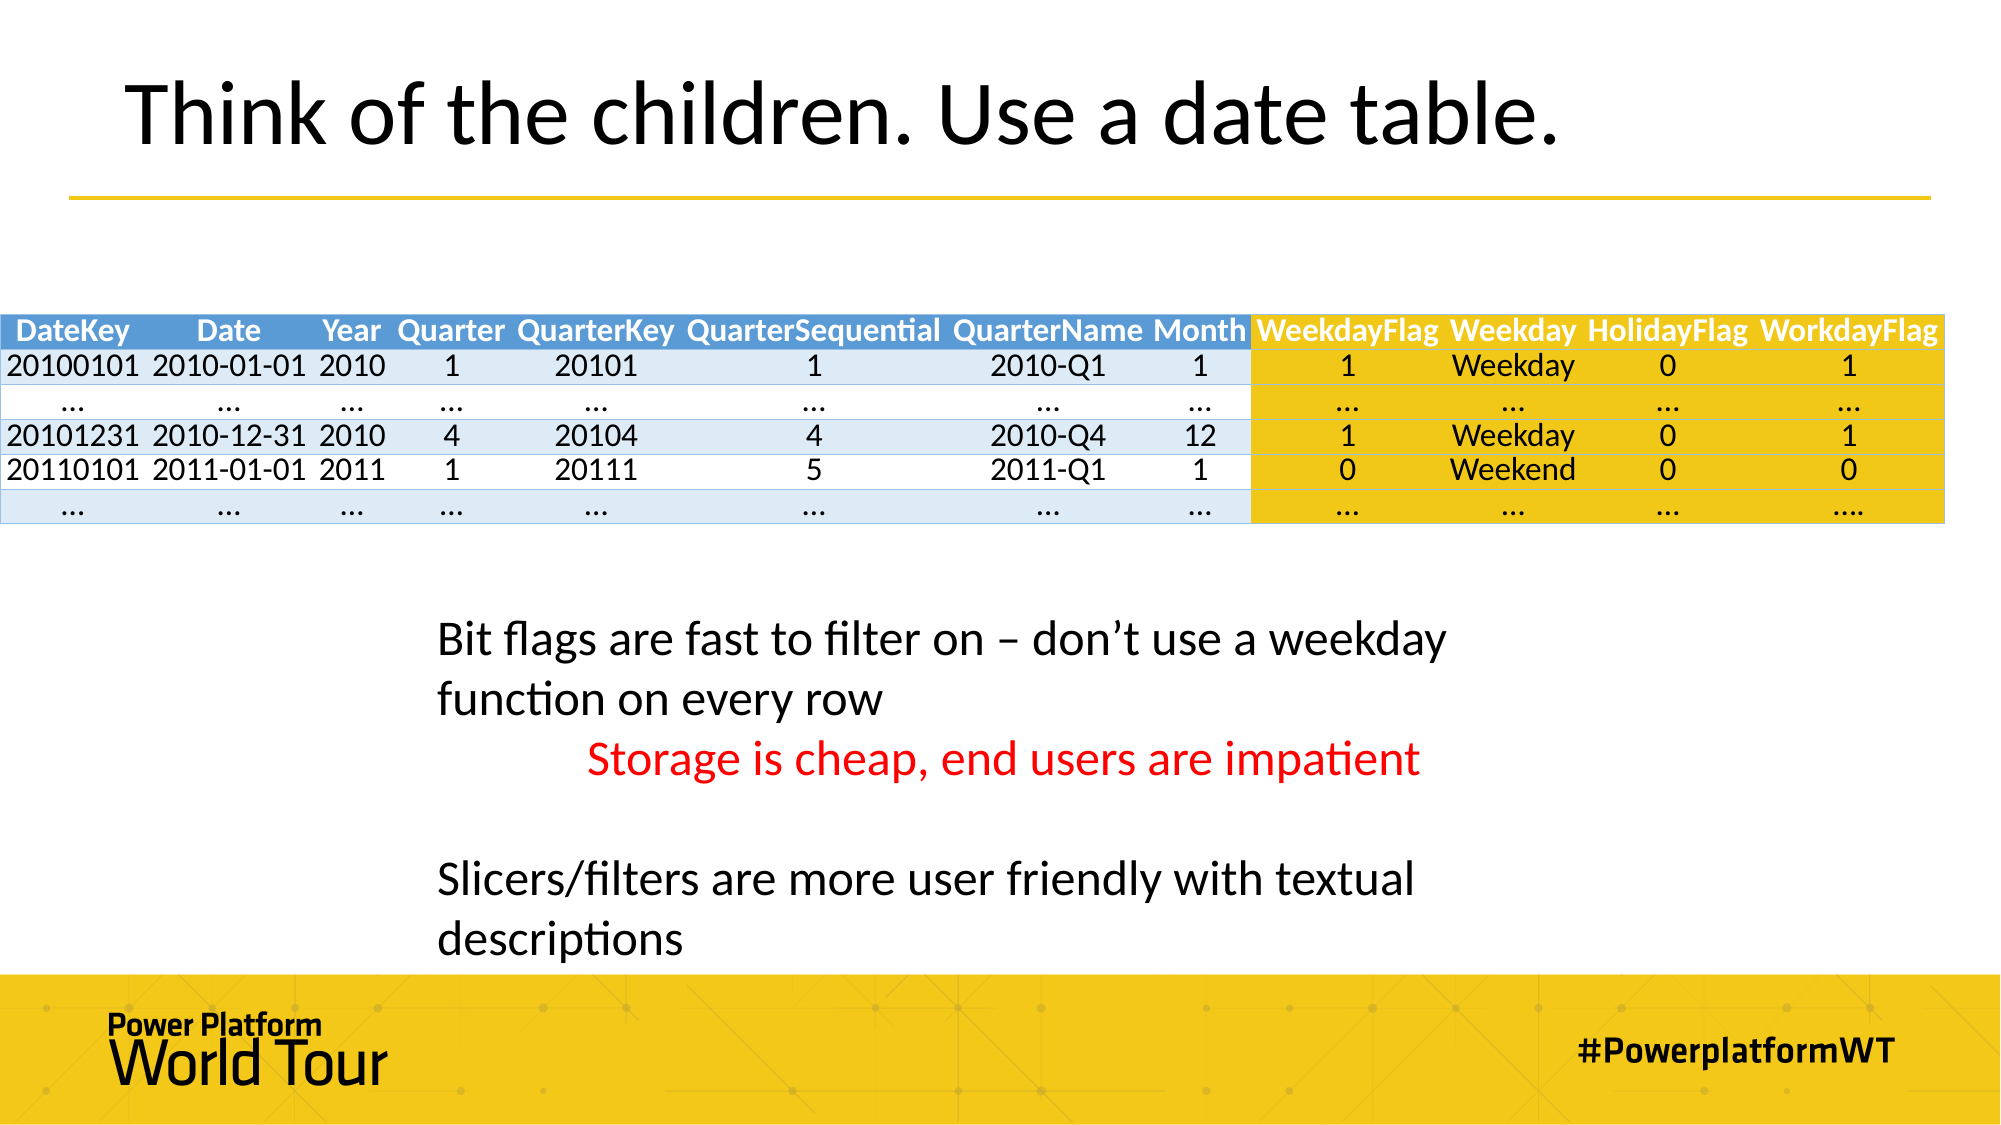

# Think of the children. Use a date table.
| DateKey | Date | Year | Quarter | QuarterKey | QuarterSequential | QuarterName | Month | WeekdayFlag | Weekday | HolidayFlag | WorkdayFlag |
| --- | --- | --- | --- | --- | --- | --- | --- | --- | --- | --- | --- |
| 20100101 | 2010-01-01 | 2010 | 1 | 20101 | 1 | 2010-Q1 | 1 | 1 | Weekday | 0 | 1 |
| … | … | … | … | … | … | … | … | … | … | … | … |
| 20101231 | 2010-12-31 | 2010 | 4 | 20104 | 4 | 2010-Q4 | 12 | 1 | Weekday | 0 | 1 |
| 20110101 | 2011-01-01 | 2011 | 1 | 20111 | 5 | 2011-Q1 | 1 | 0 | Weekend | 0 | 0 |
| … | … | … | … | … | … | … | … | … | … | … | …. |
Bit flags are fast to filter on – don’t use a weekday function on every row
	Storage is cheap, end users are impatient

Slicers/filters are more user friendly with textual descriptions